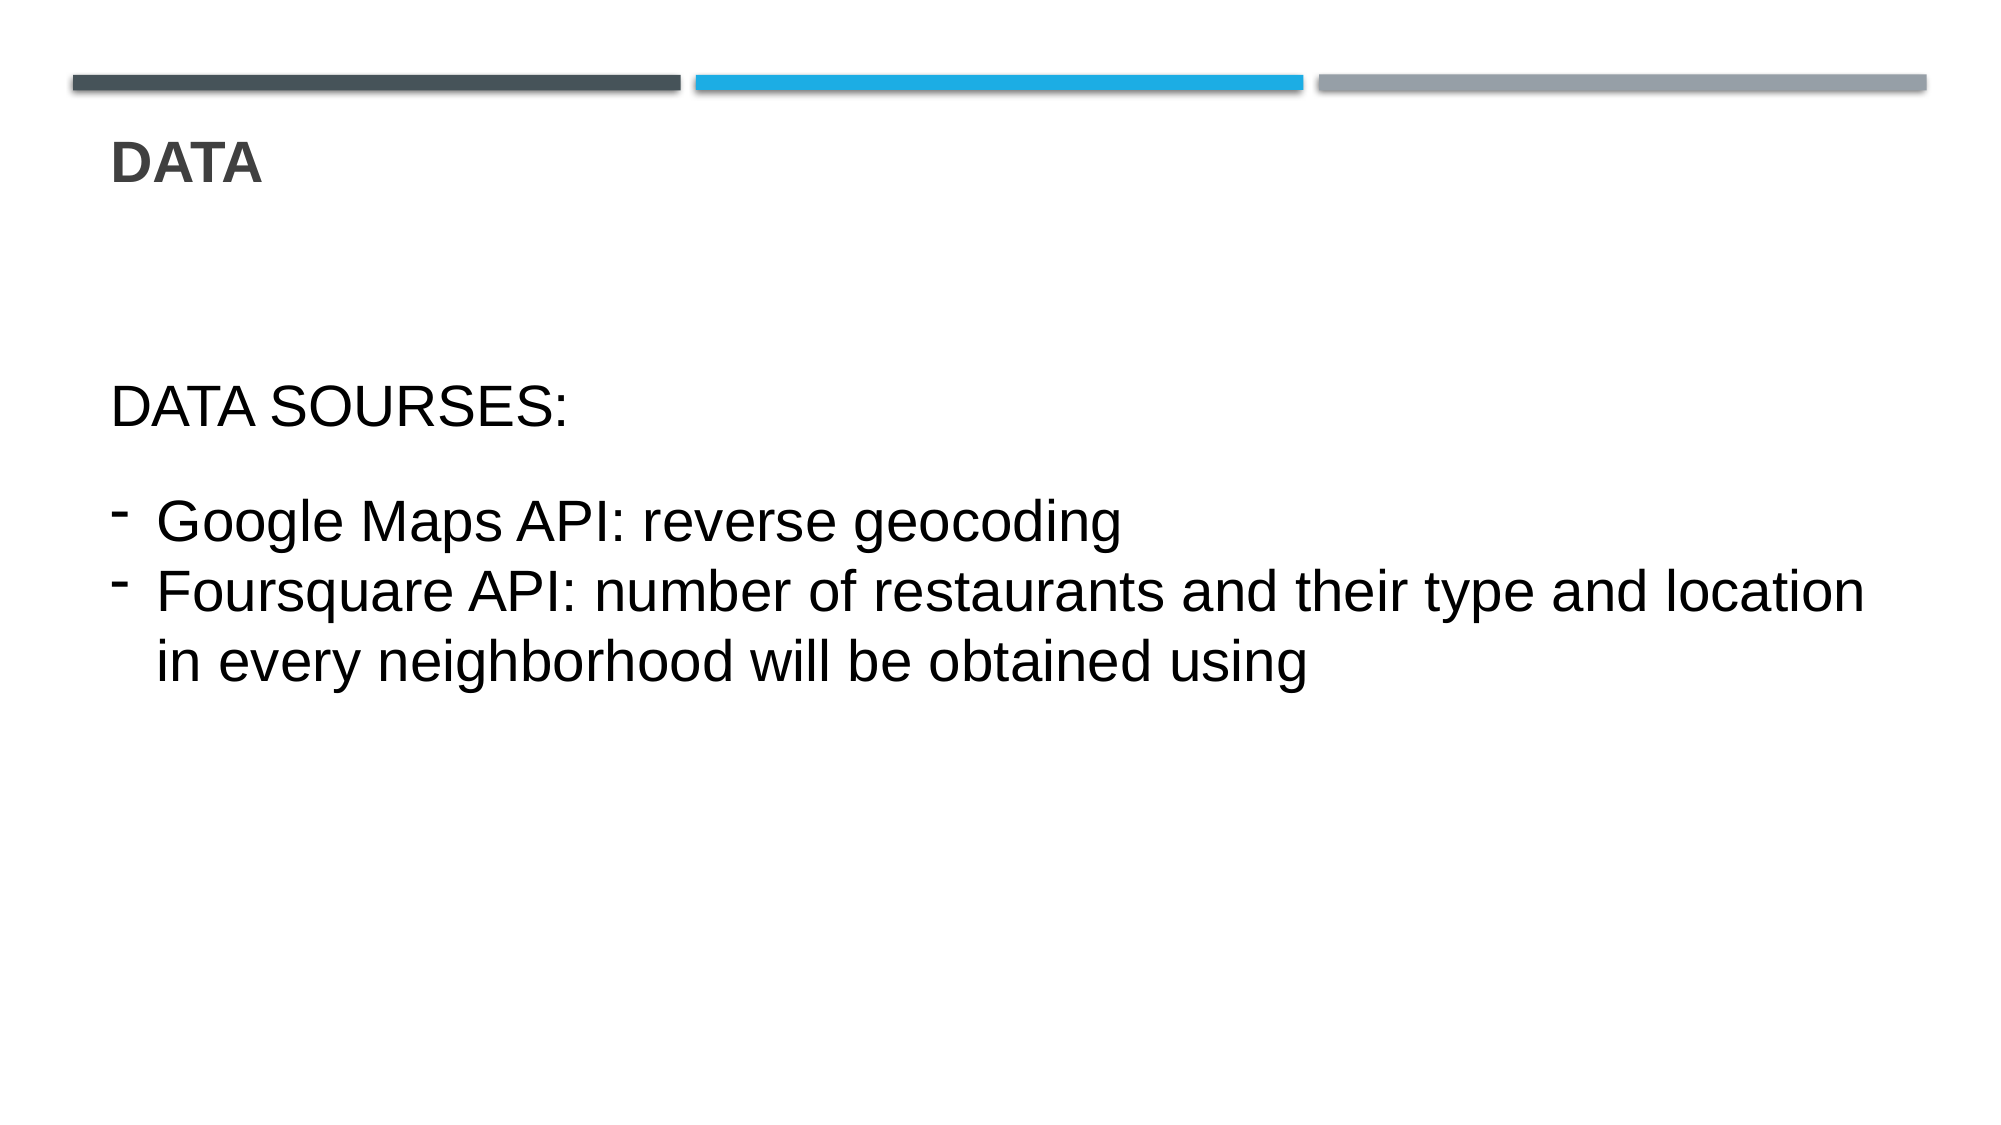

# DATA
DATA SOURSES:

Google Maps API: reverse geocoding
Foursquare API: number of restaurants and their type and location in every neighborhood will be obtained using